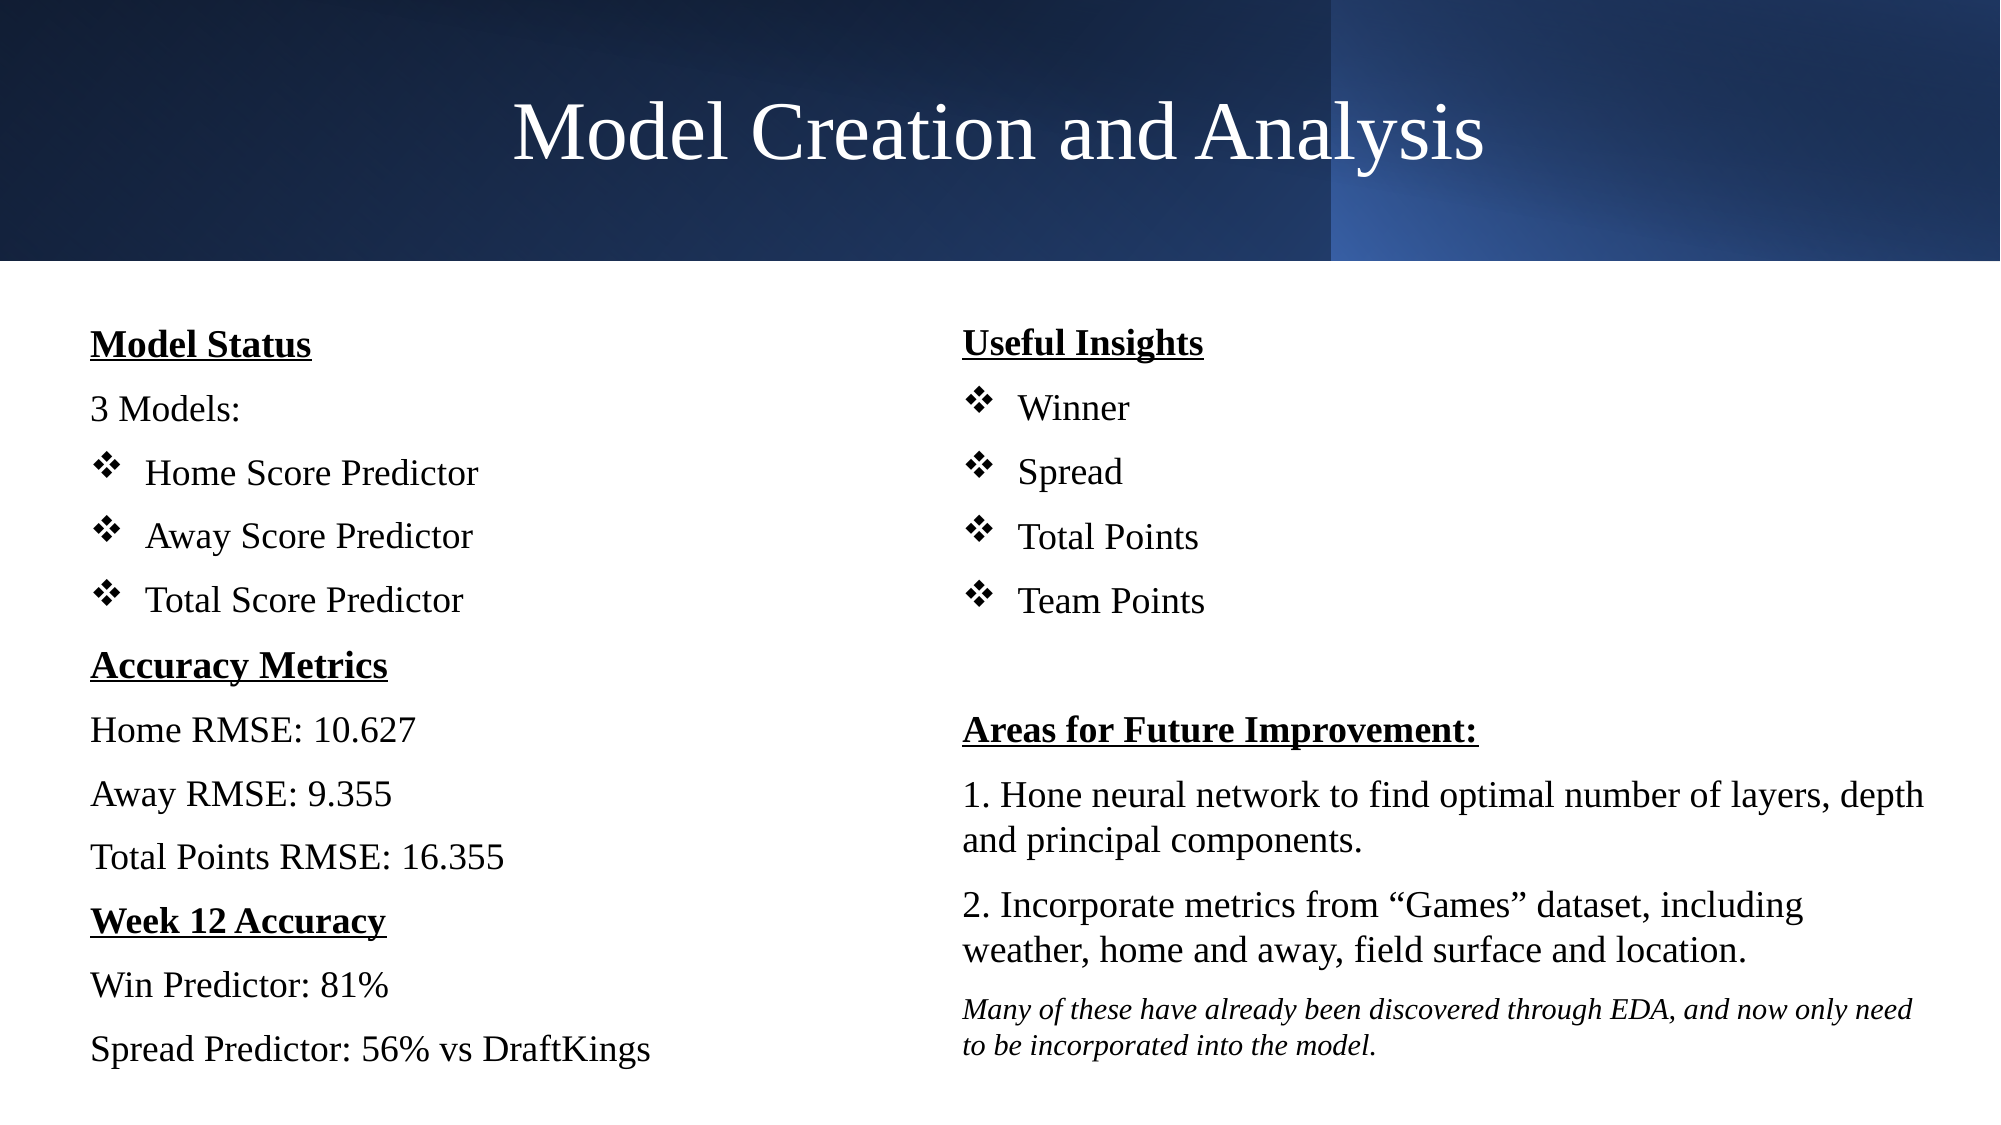

# Model Creation and Analysis
Model Status
3 Models:
Home Score Predictor
Away Score Predictor
Total Score Predictor
Accuracy Metrics
Home RMSE: 10.627
Away RMSE: 9.355
Total Points RMSE: 16.355
Week 12 Accuracy
Win Predictor: 81%
Spread Predictor: 56% vs DraftKings
Useful Insights
Winner
Spread
Total Points
Team Points

Areas for Future Improvement:
1. Hone neural network to find optimal number of layers, depth and principal components.
2. Incorporate metrics from “Games” dataset, including weather, home and away, field surface and location.
Many of these have already been discovered through EDA, and now only need to be incorporated into the model.